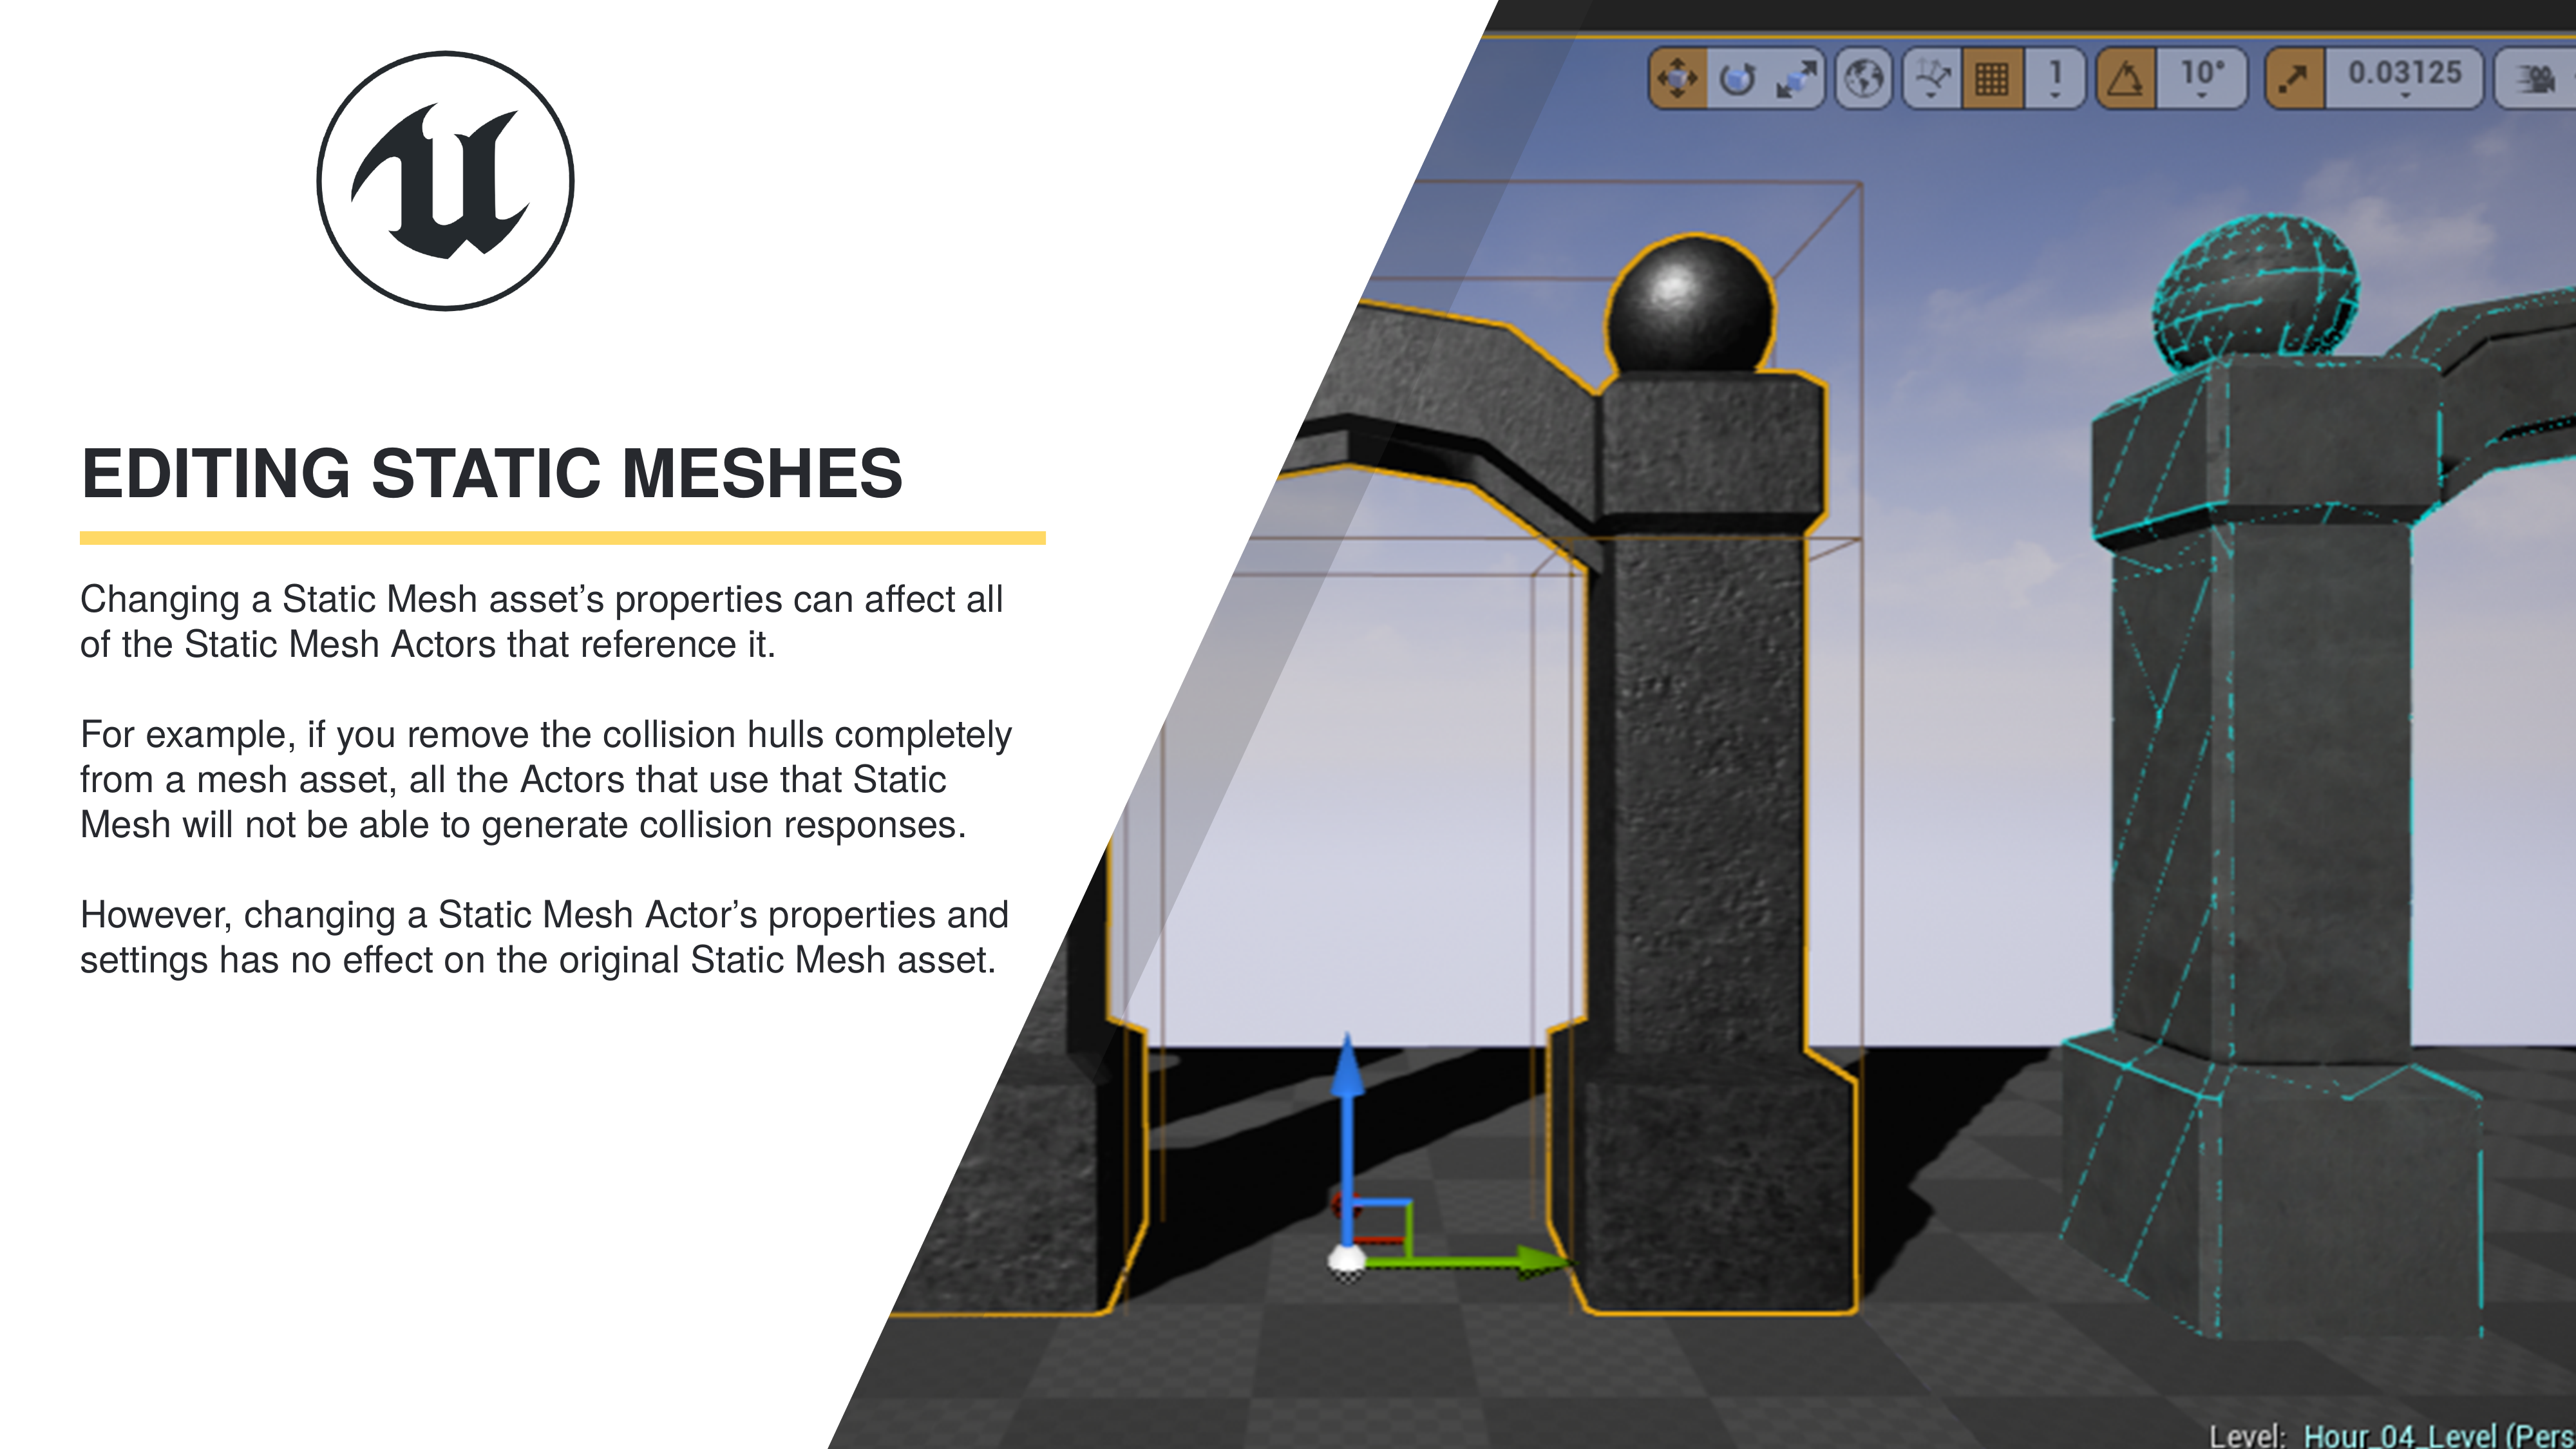

# Editing Static Meshes

Changing a Static Mesh asset’s properties can affect all of the Static Mesh Actors that reference it.

For example, if you remove the collision hulls completely from a mesh asset, all the Actors that use that Static Mesh will not be able to generate collision responses.

However, changing a Static Mesh Actor’s properties and settings has no effect on the original Static Mesh asset.